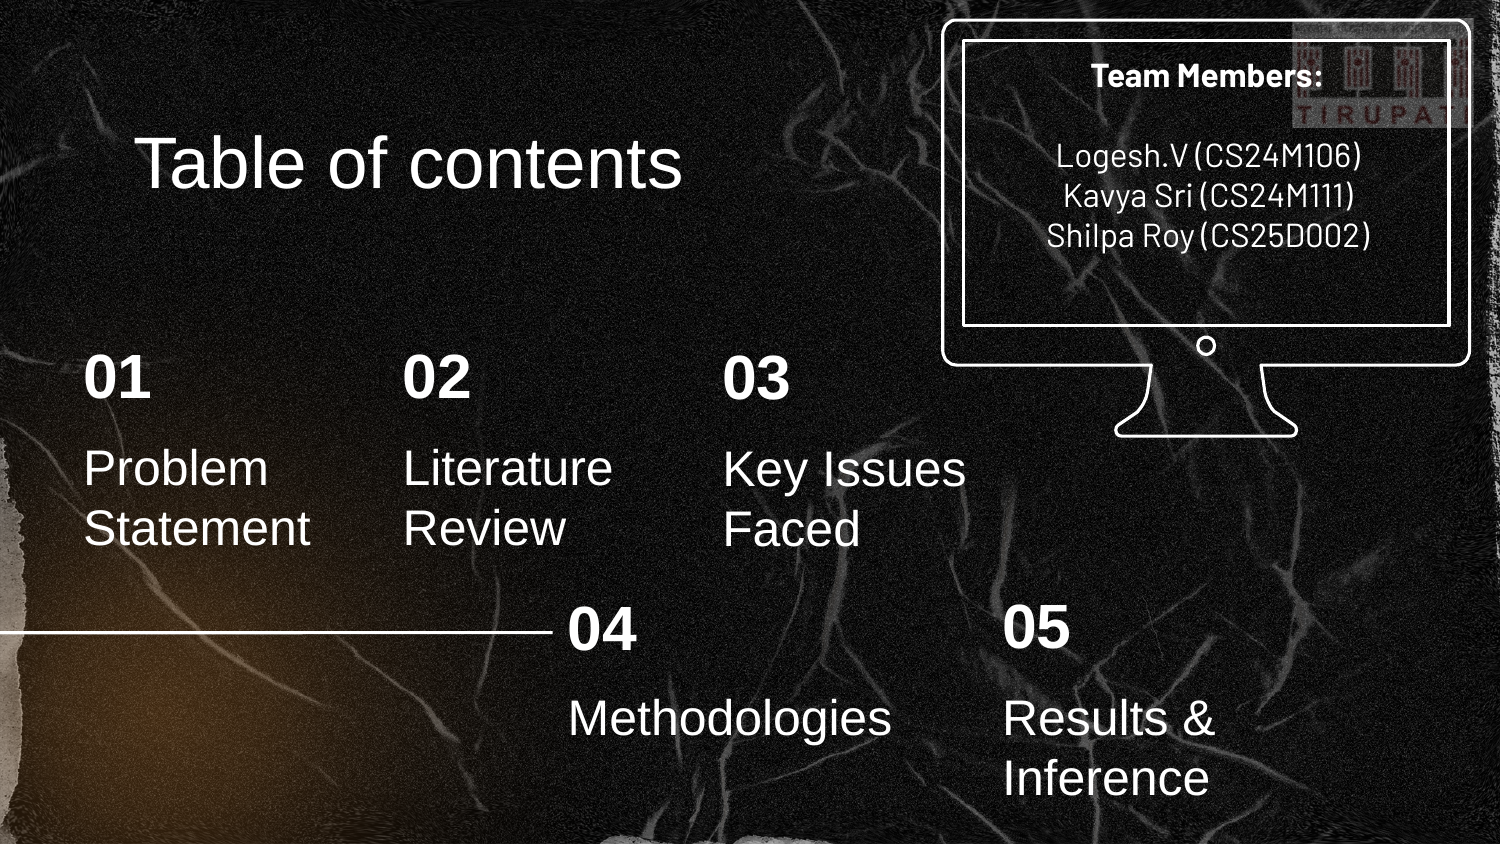

Team Members:

Logesh.V (CS24M106)
Kavya Sri (CS24M111)
Shilpa Roy (CS25D002)
# Table of contents
01
02
03
Problem Statement
Literature Review
Key Issues Faced
05
04
Methodologies
Results & Inference